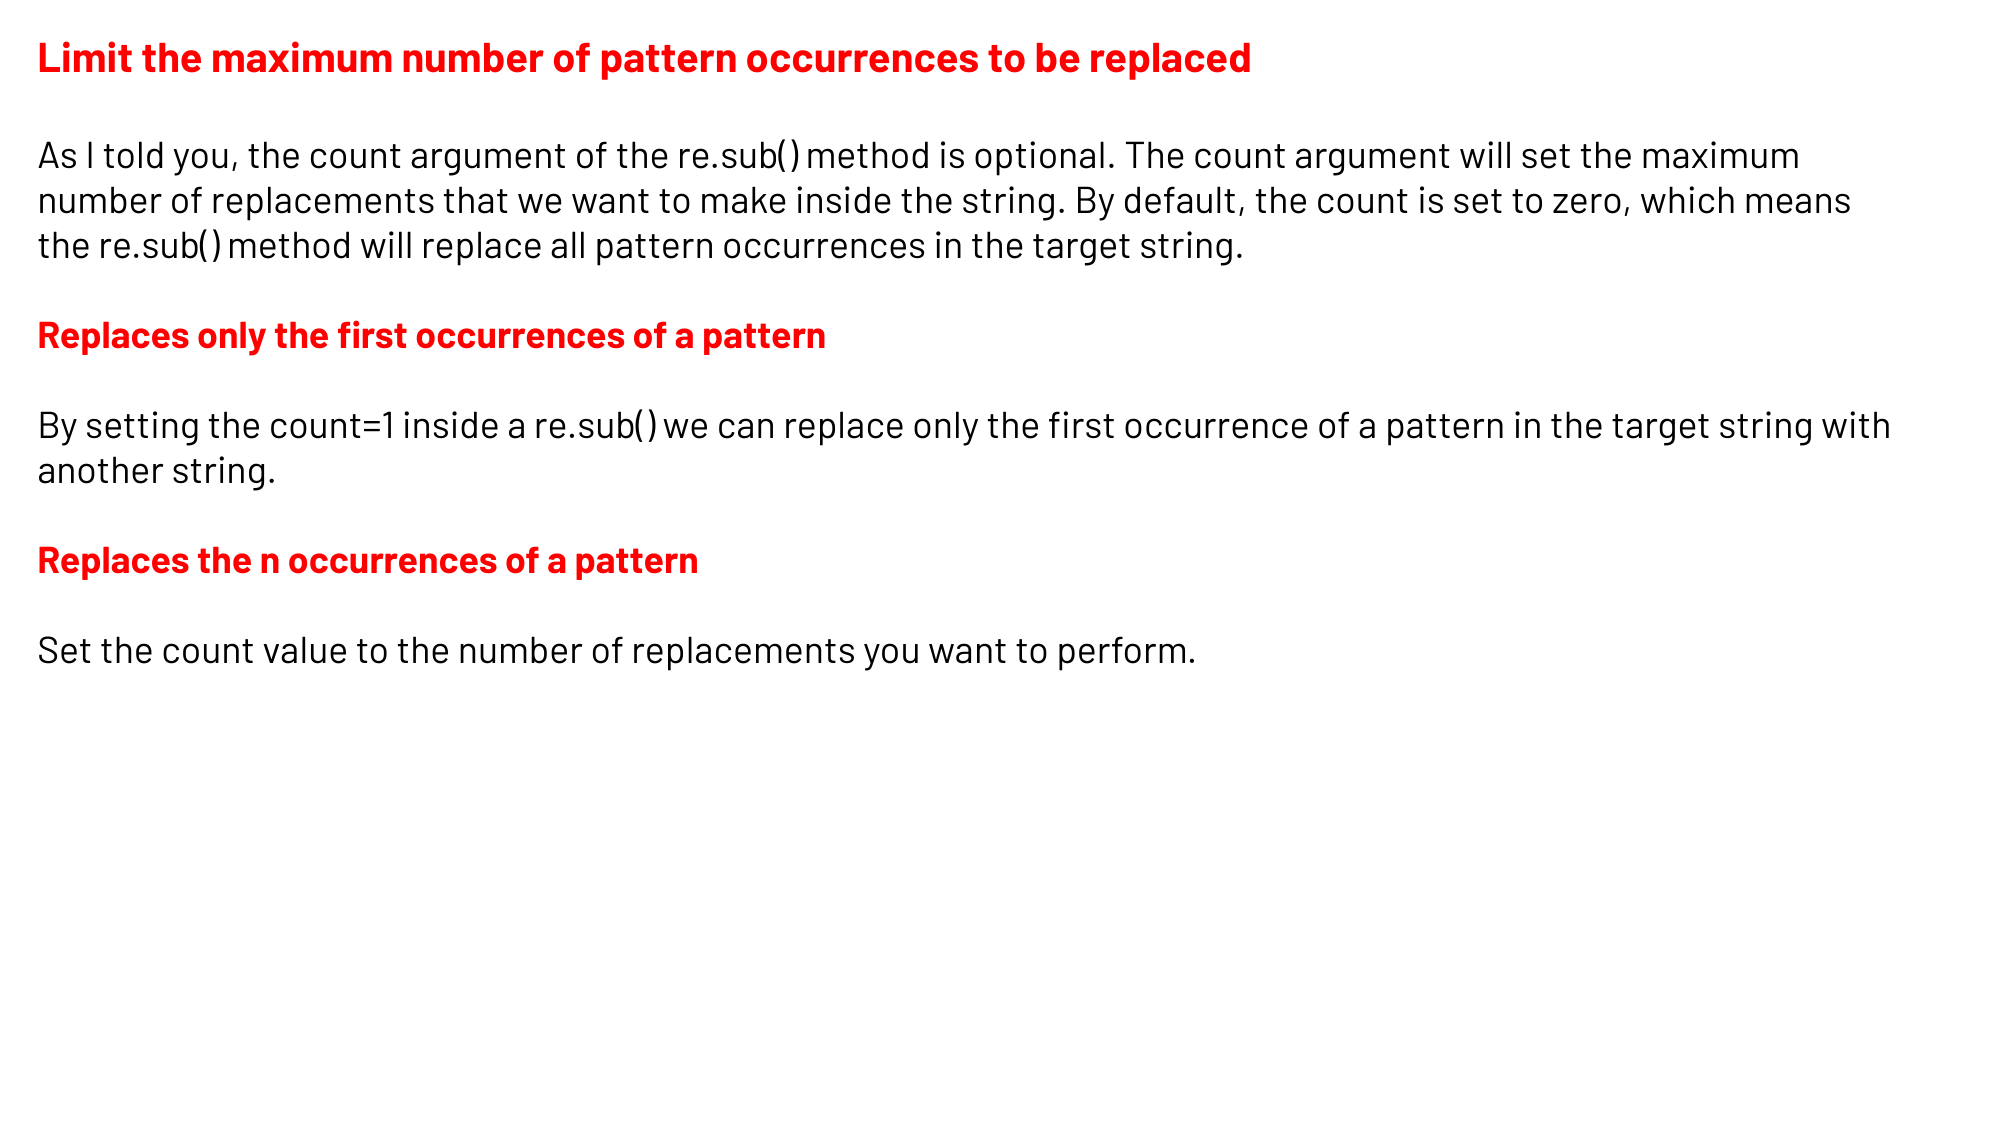

Limit the maximum number of pattern occurrences to be replaced

As I told you, the count argument of the re.sub() method is optional. The count argument will set the maximum number of replacements that we want to make inside the string. By default, the count is set to zero, which means the re.sub() method will replace all pattern occurrences in the target string.

Replaces only the first occurrences of a pattern

By setting the count=1 inside a re.sub() we can replace only the first occurrence of a pattern in the target string with another string.

Replaces the n occurrences of a pattern

Set the count value to the number of replacements you want to perform.